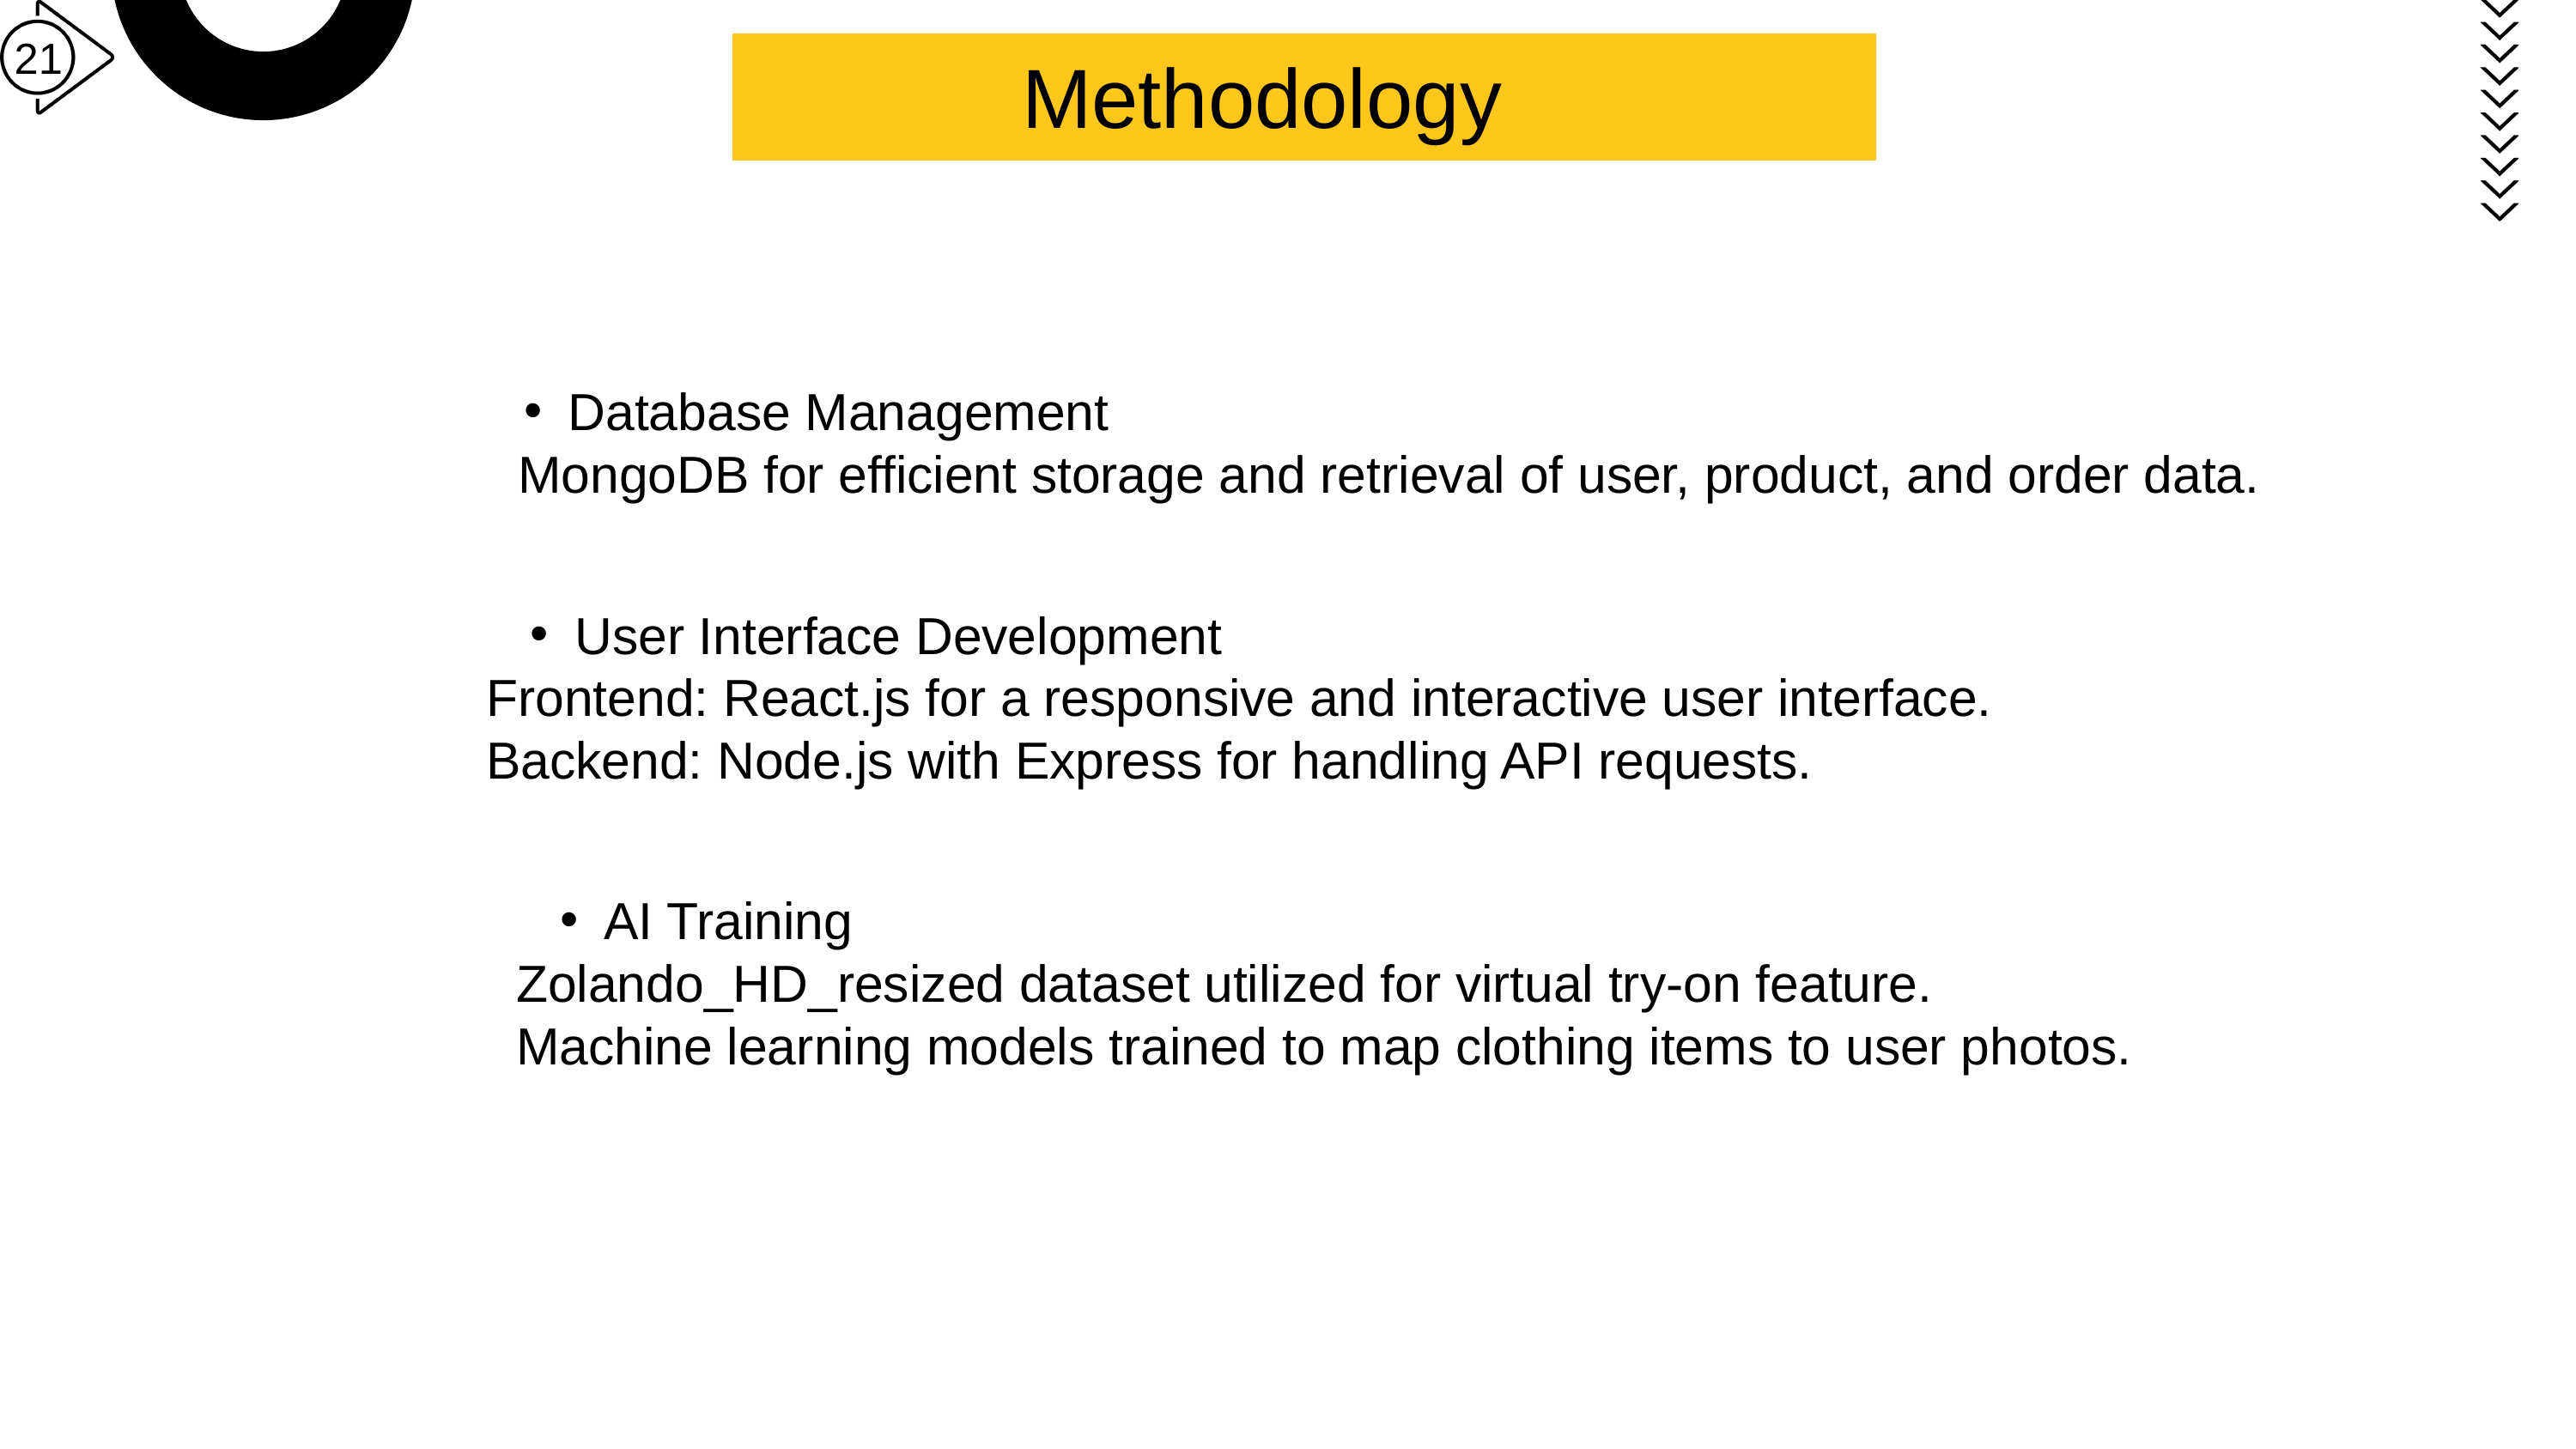

21

Methodology
Database Management
MongoDB for efficient storage and retrieval of user, product, and order data.
User Interface Development
Frontend: React.js for a responsive and interactive user interface.
Backend: Node.js with Express for handling API requests.
AI Training
Zolando_HD_resized dataset utilized for virtual try-on feature.
Machine learning models trained to map clothing items to user photos.